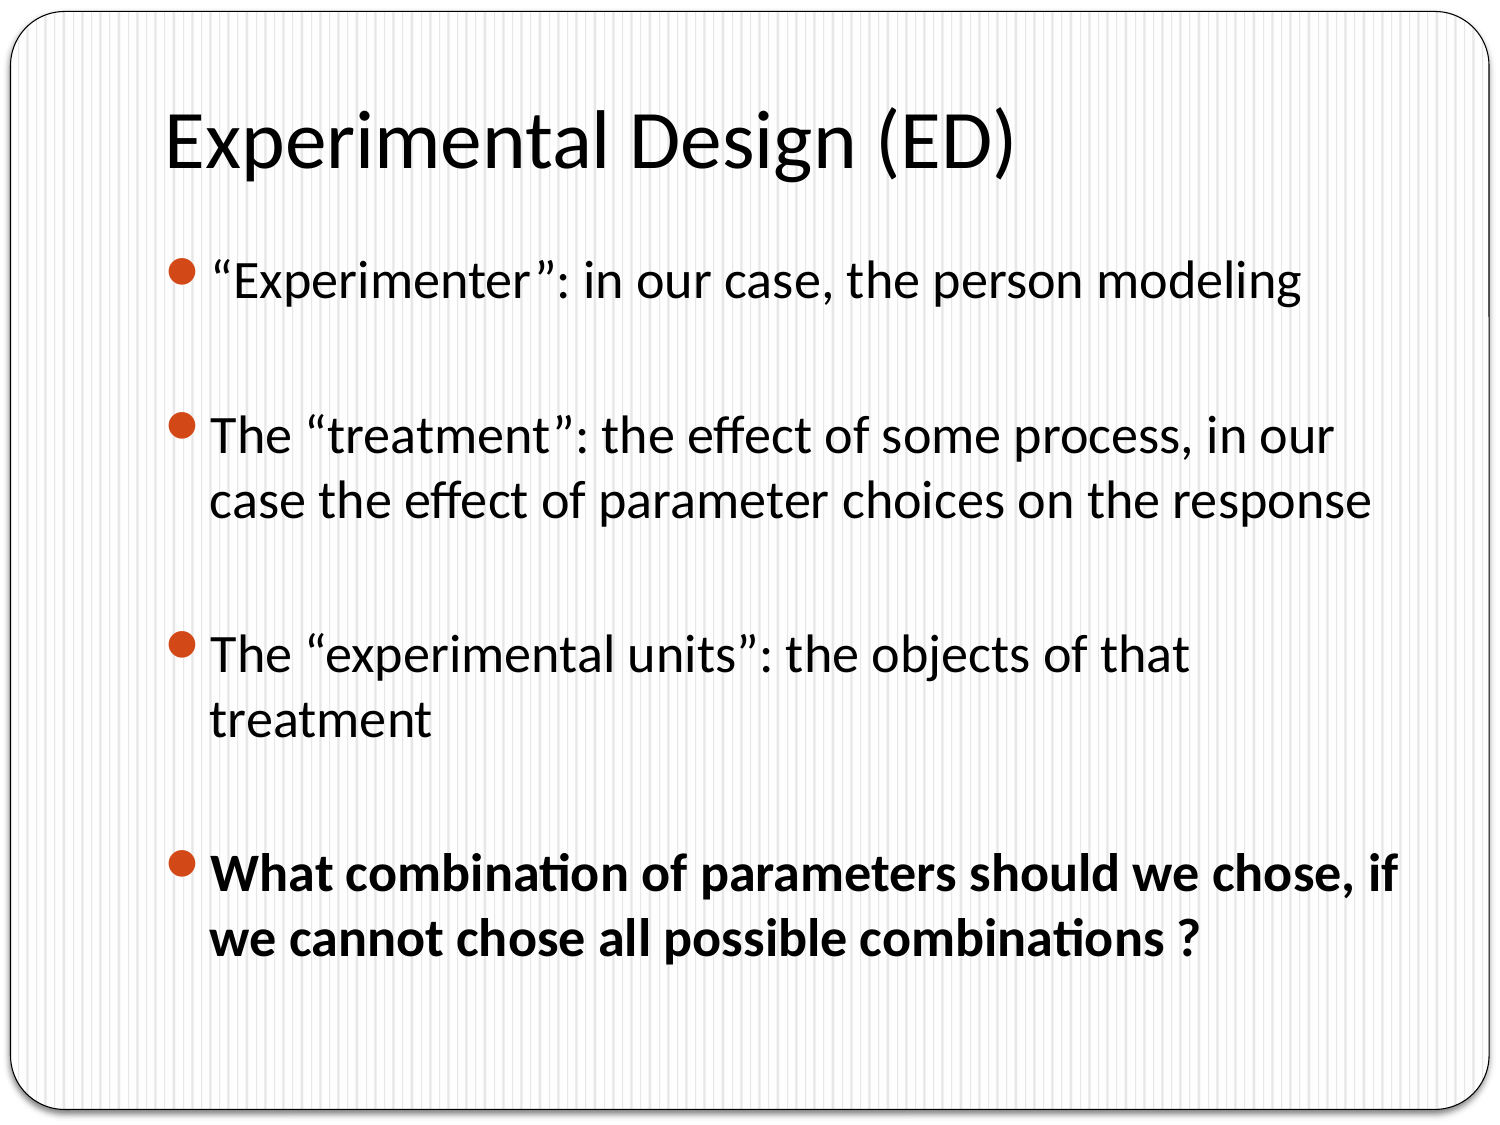

# Experimental Design (ED)
“Experimenter”: in our case, the person modeling

The “treatment”: the effect of some process, in our case the effect of parameter choices on the response

The “experimental units”: the objects of that treatment

What combination of parameters should we chose, if we cannot chose all possible combinations ?